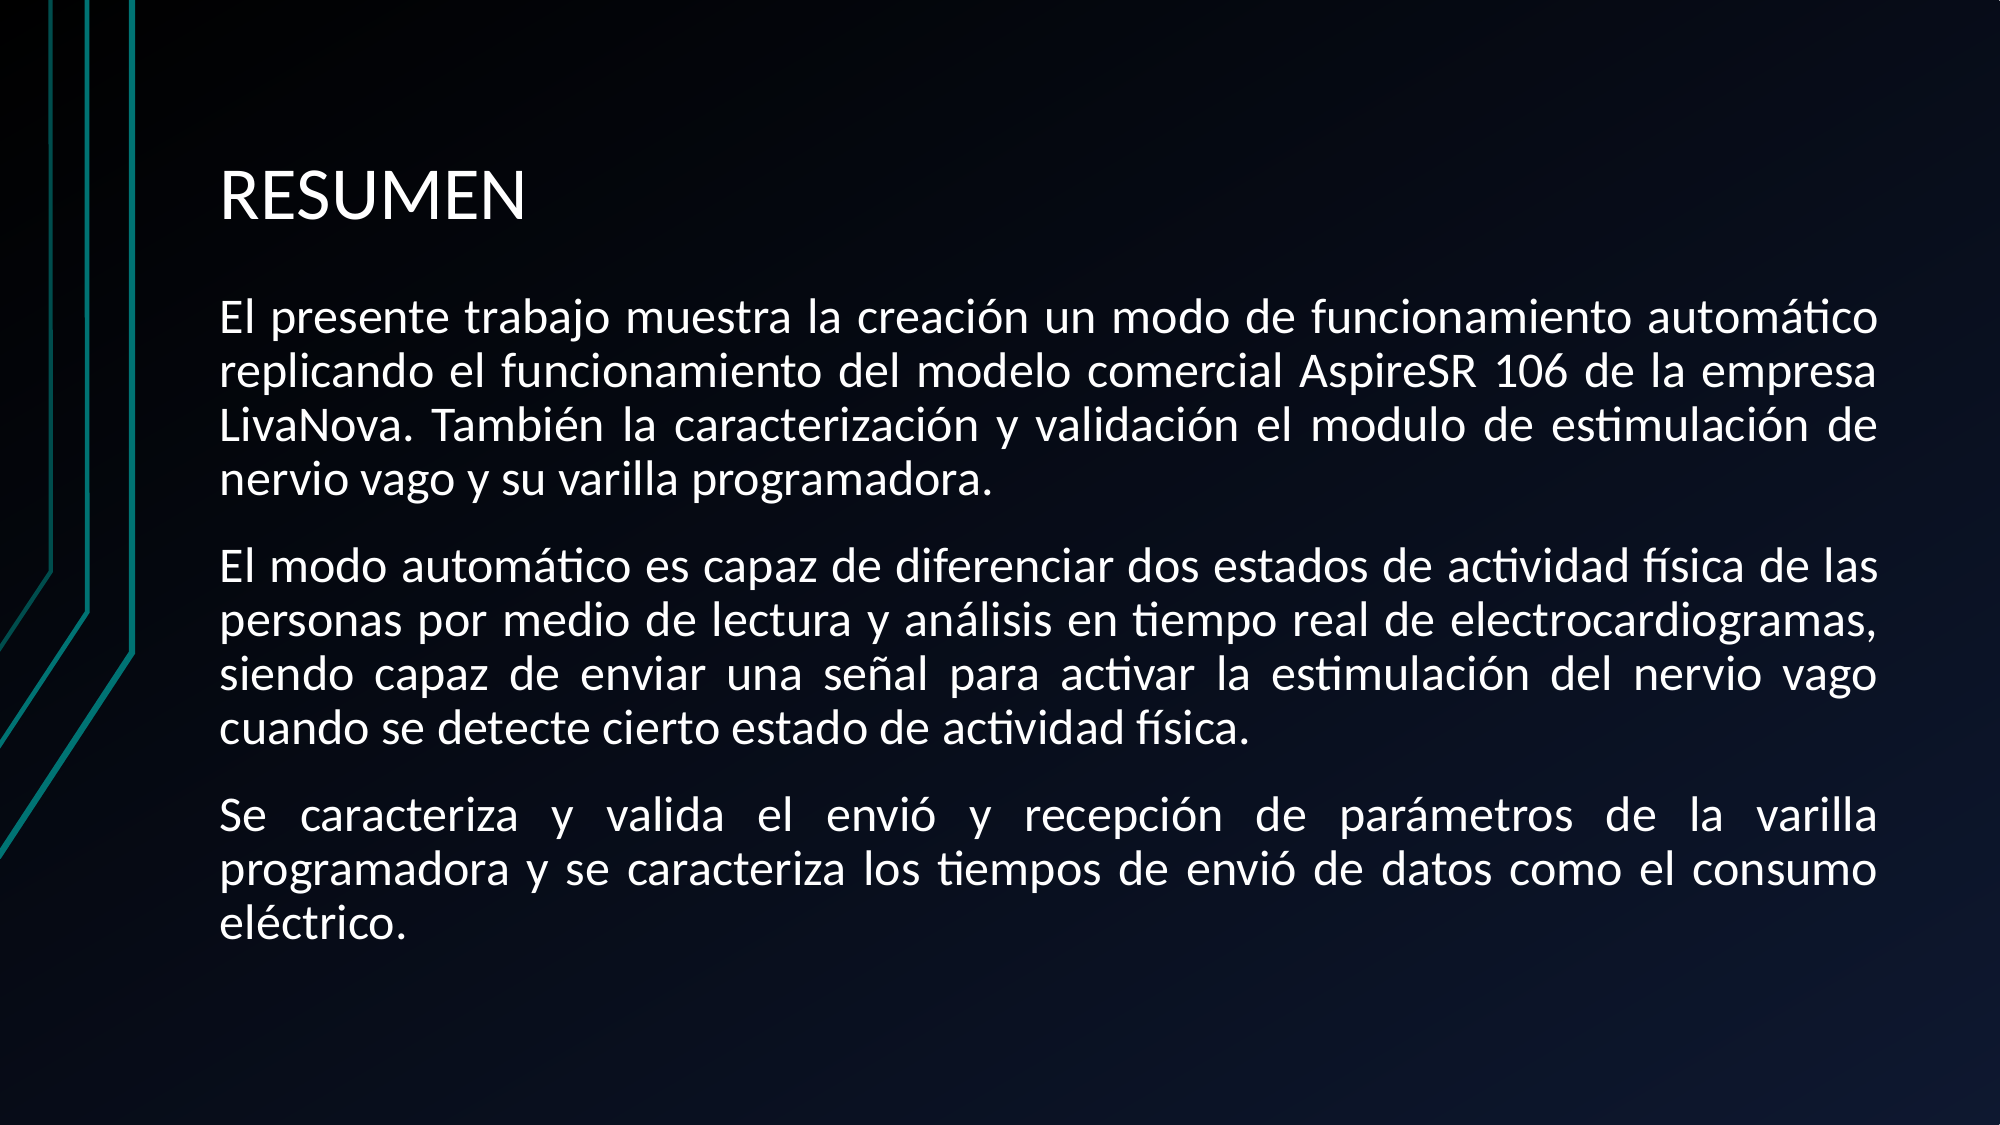

# RESUMEN
El presente trabajo muestra la creación un modo de funcionamiento automático replicando el funcionamiento del modelo comercial AspireSR 106 de la empresa LivaNova. También la caracterización y validación el modulo de estimulación de nervio vago y su varilla programadora.
El modo automático es capaz de diferenciar dos estados de actividad física de las personas por medio de lectura y análisis en tiempo real de electrocardiogramas, siendo capaz de enviar una señal para activar la estimulación del nervio vago cuando se detecte cierto estado de actividad física.
Se caracteriza y valida el envió y recepción de parámetros de la varilla programadora y se caracteriza los tiempos de envió de datos como el consumo eléctrico.